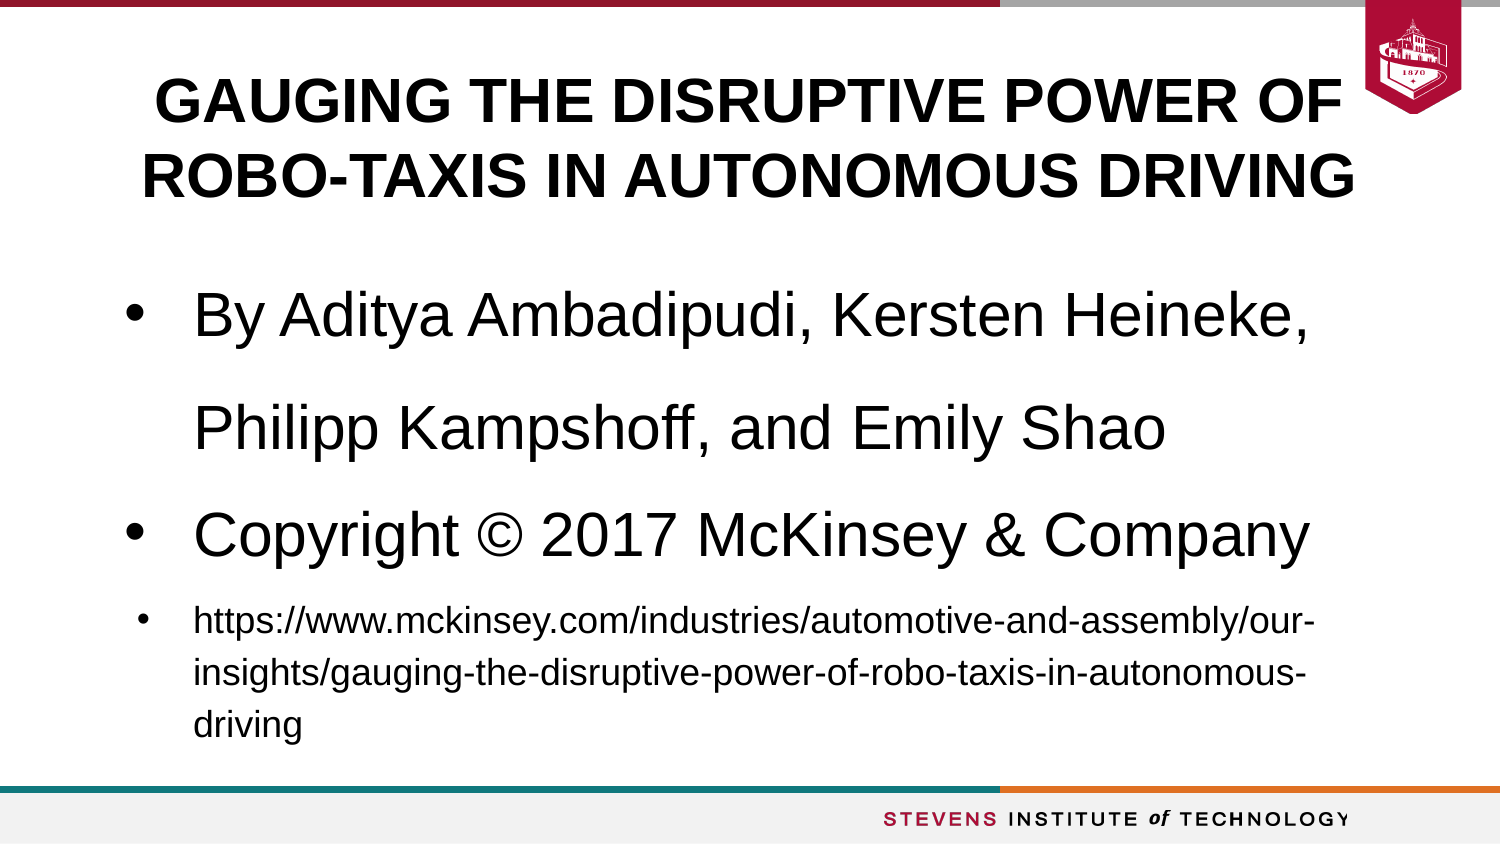

# GAUGING THE DISRUPTIVE POWER OF
ROBO-TAXIS IN AUTONOMOUS DRIVING
By Aditya Ambadipudi, Kersten Heineke, Philipp Kampshoff, and Emily Shao
Copyright © 2017 McKinsey & Company
https://www.mckinsey.com/industries/automotive-and-assembly/our-insights/gauging-the-disruptive-power-of-robo-taxis-in-autonomous-driving